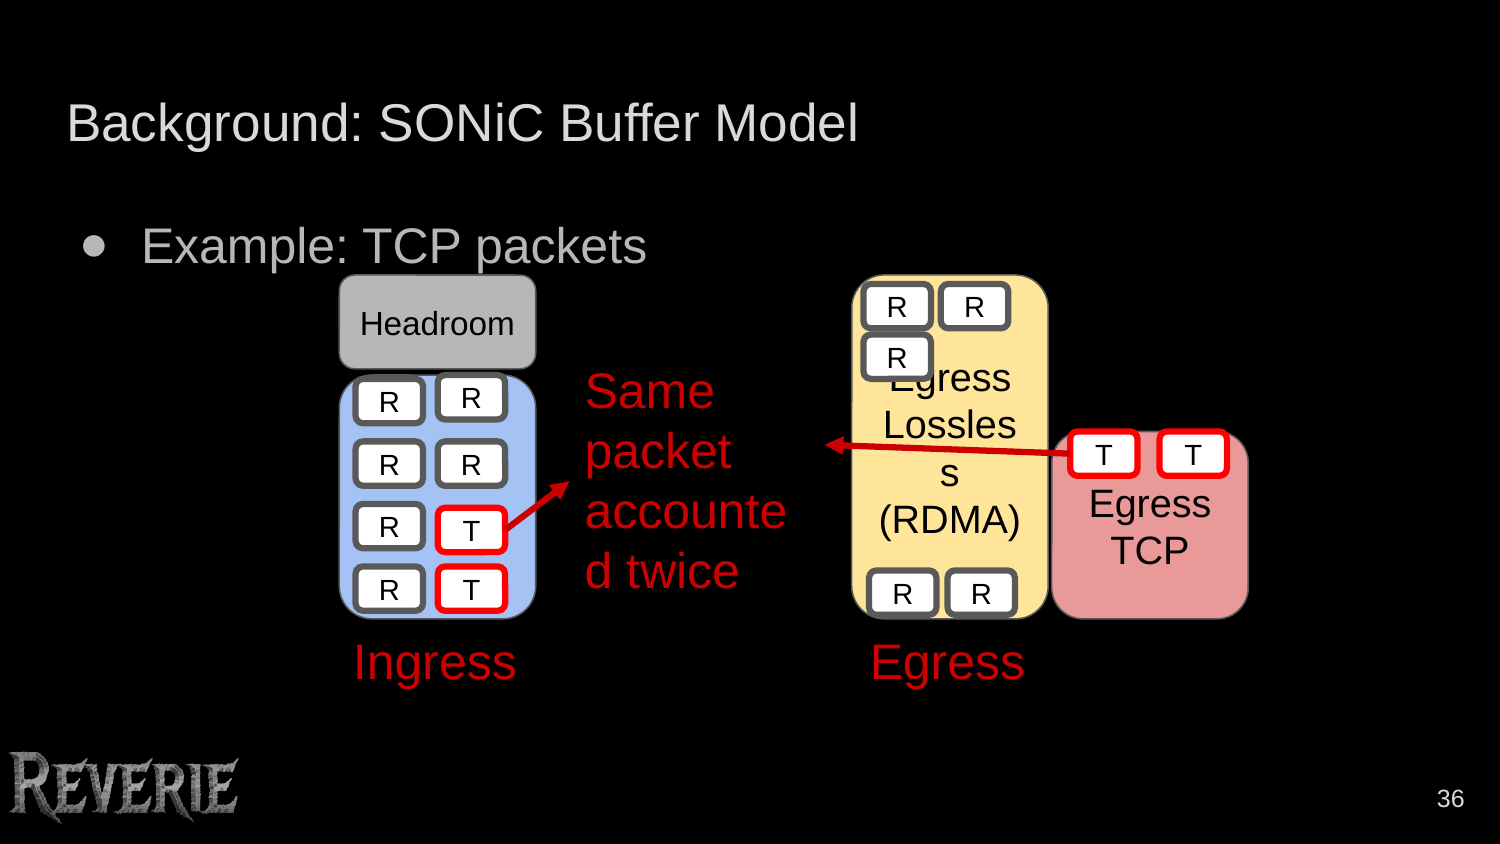

# Background: SONiC Buffer Model
Example: TCP packets
Egress Lossless
(RDMA)
Headroom
R
R
R
Same packet accounted twice

R
R
Egress
TCP
T
T
R
R
R
T
R
T
R
R
Ingress
Egress
36